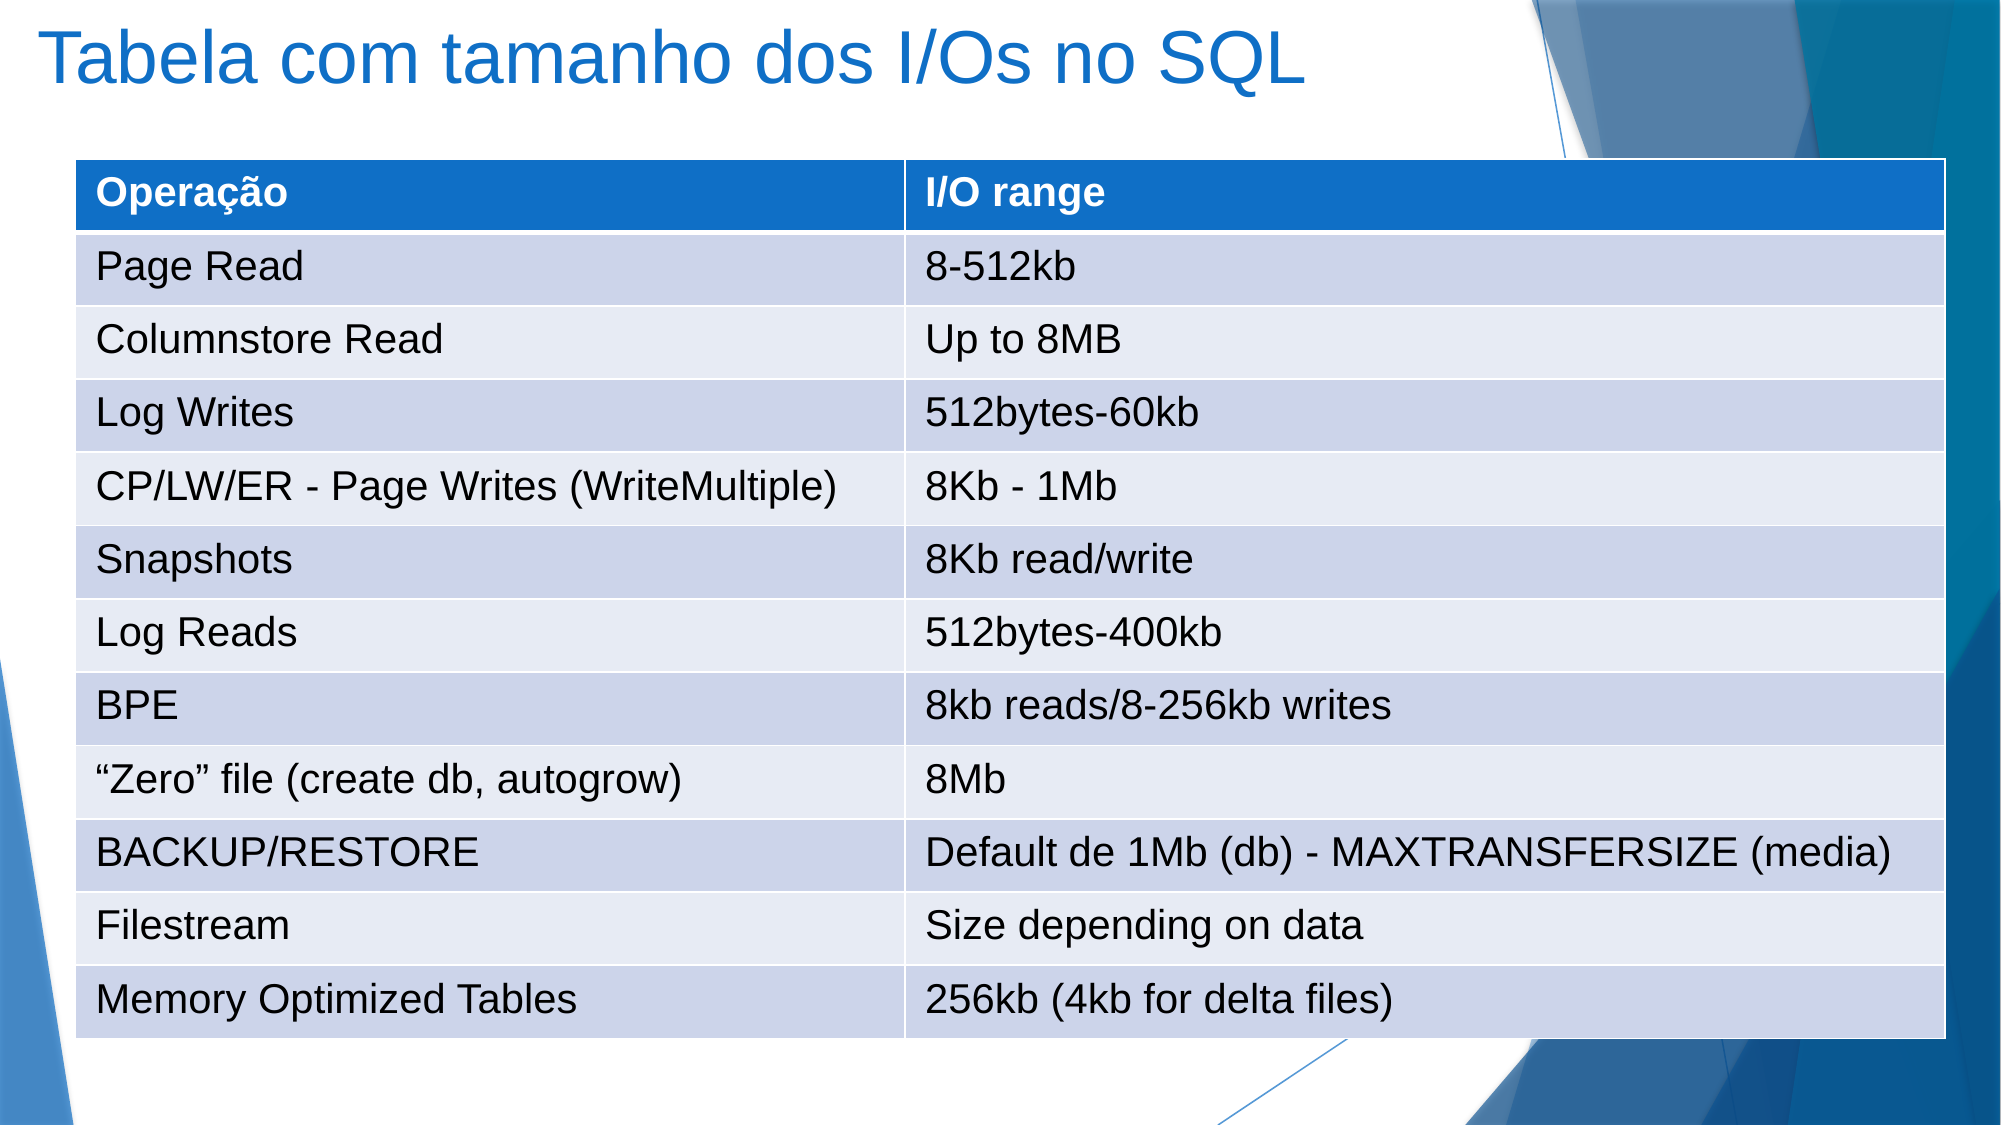

# Tabela com tamanho dos I/Os no SQL
| Operação | I/O range |
| --- | --- |
| Page Read | 8-512kb |
| Columnstore Read | Up to 8MB |
| Log Writes | 512bytes-60kb |
| CP/LW/ER - Page Writes (WriteMultiple) | 8Kb - 1Mb |
| Snapshots | 8Kb read/write |
| Log Reads | 512bytes-400kb |
| BPE | 8kb reads/8-256kb writes |
| “Zero” file (create db, autogrow) | 8Mb |
| BACKUP/RESTORE | Default de 1Mb (db) - MAXTRANSFERSIZE (media) |
| Filestream | Size depending on data |
| Memory Optimized Tables | 256kb (4kb for delta files) |